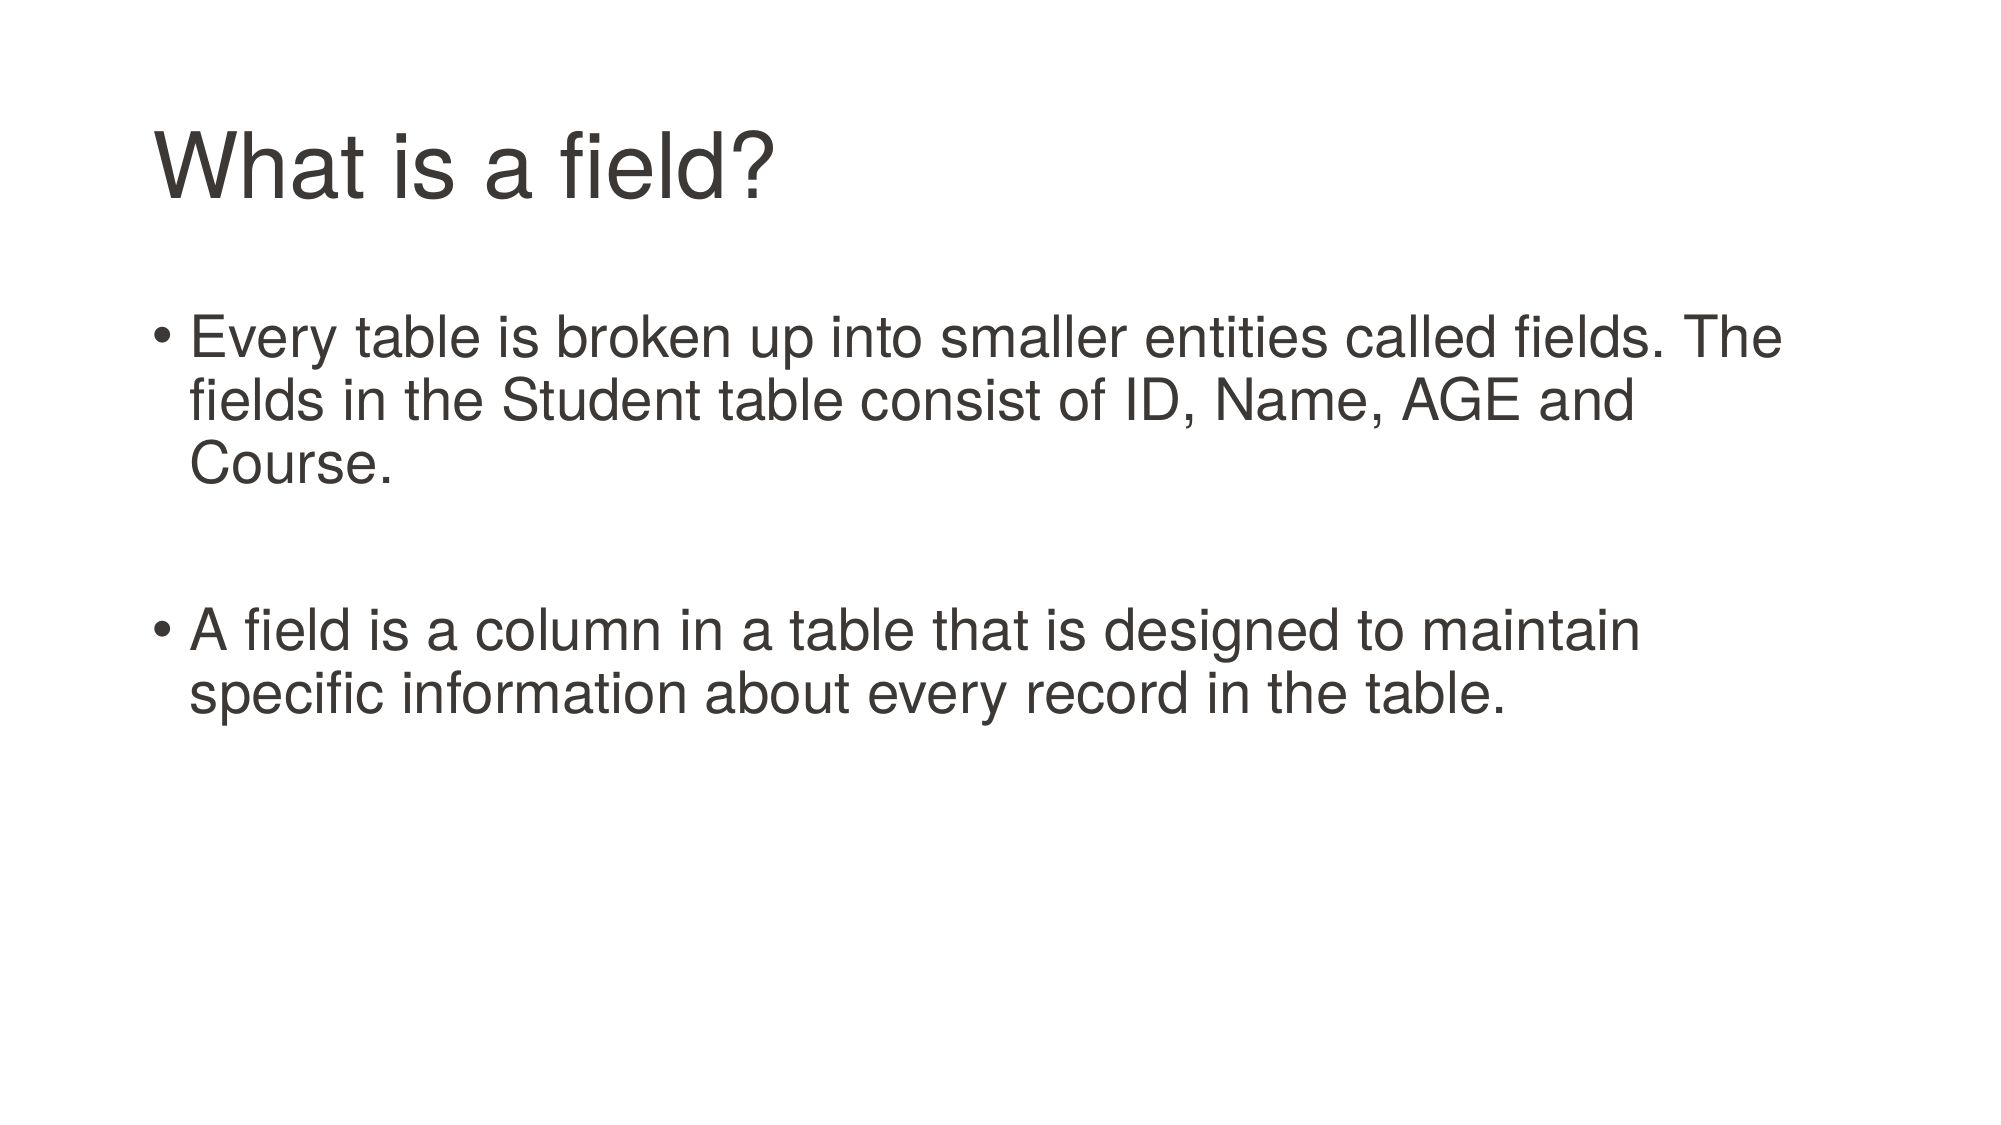

# What is a field?
Every table is broken up into smaller entities called fields. The fields in the Student table consist of ID, Name, AGE and Course.

A field is a column in a table that is designed to maintain specific information about every record in the table.